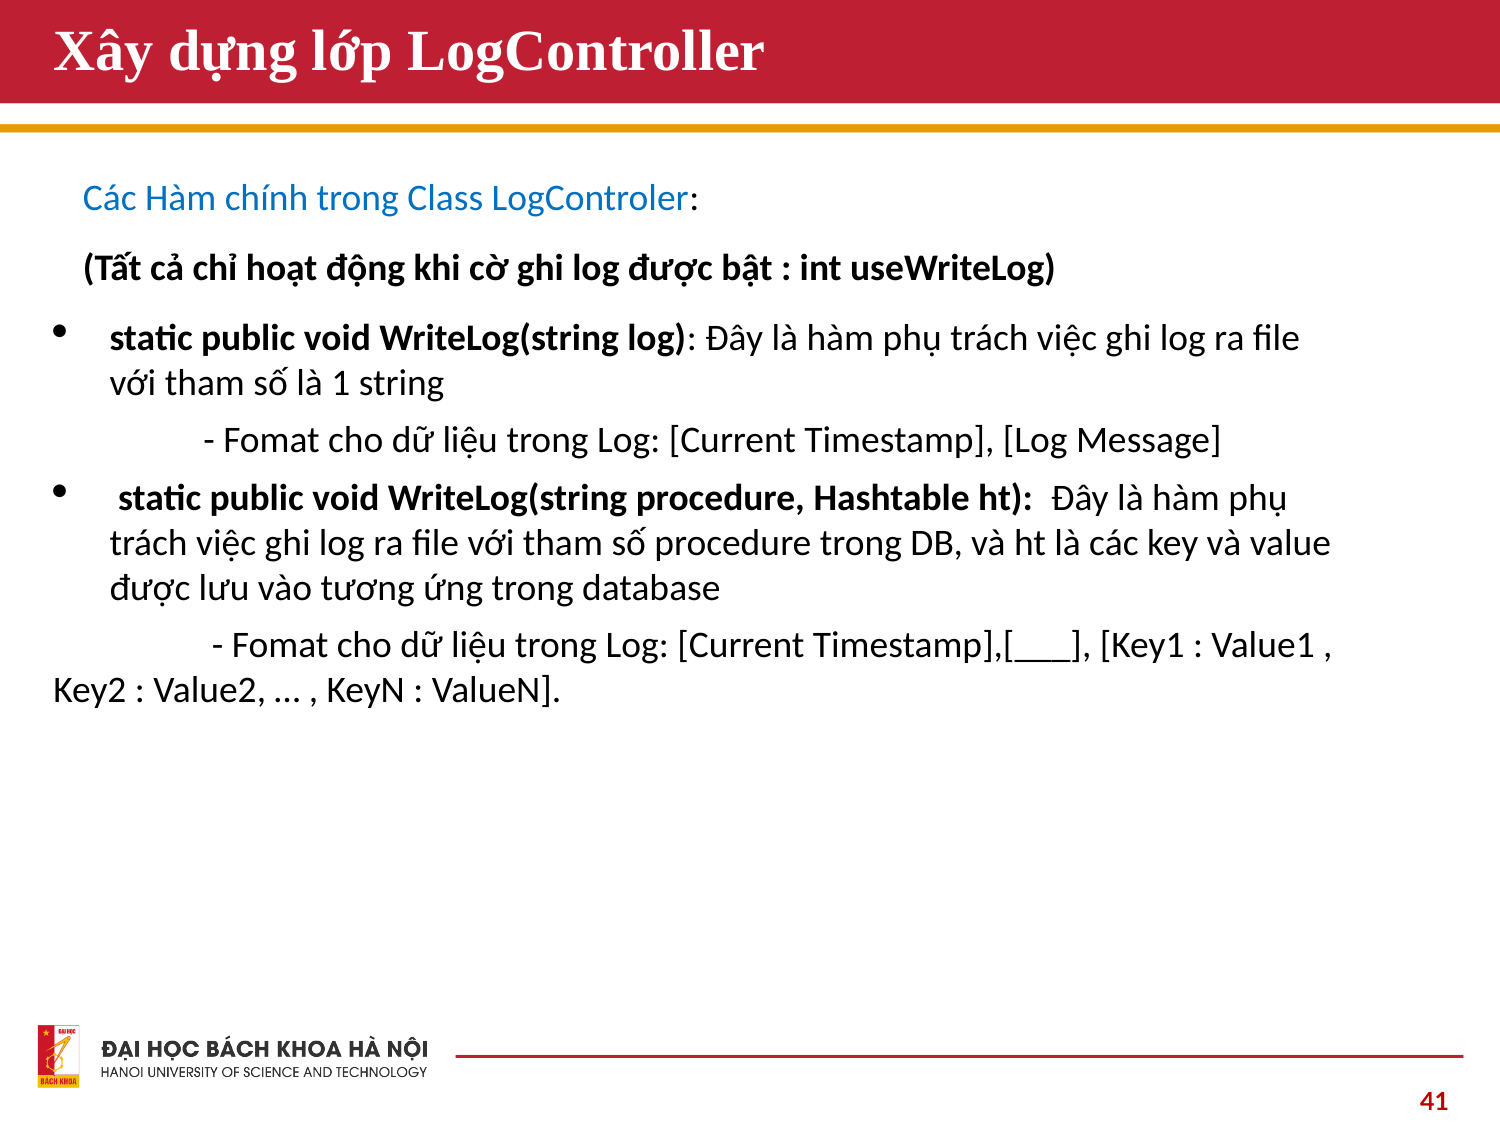

# Xây dựng lớp LogController
Các Hàm chính trong Class LogControler:
(Tất cả chỉ hoạt động khi cờ ghi log được bật : int useWriteLog)
static public void WriteLog(string log): Đây là hàm phụ trách việc ghi log ra file với tham số là 1 string
 	- Fomat cho dữ liệu trong Log: [Current Timestamp], [Log Message]
 static public void WriteLog(string procedure, Hashtable ht):  Đây là hàm phụ trách việc ghi log ra file với tham số procedure trong DB, và ht là các key và value được lưu vào tương ứng trong database
	 - Fomat cho dữ liệu trong Log: [Current Timestamp],[___], [Key1 : Value1 , Key2 : Value2, … , KeyN : ValueN].

41